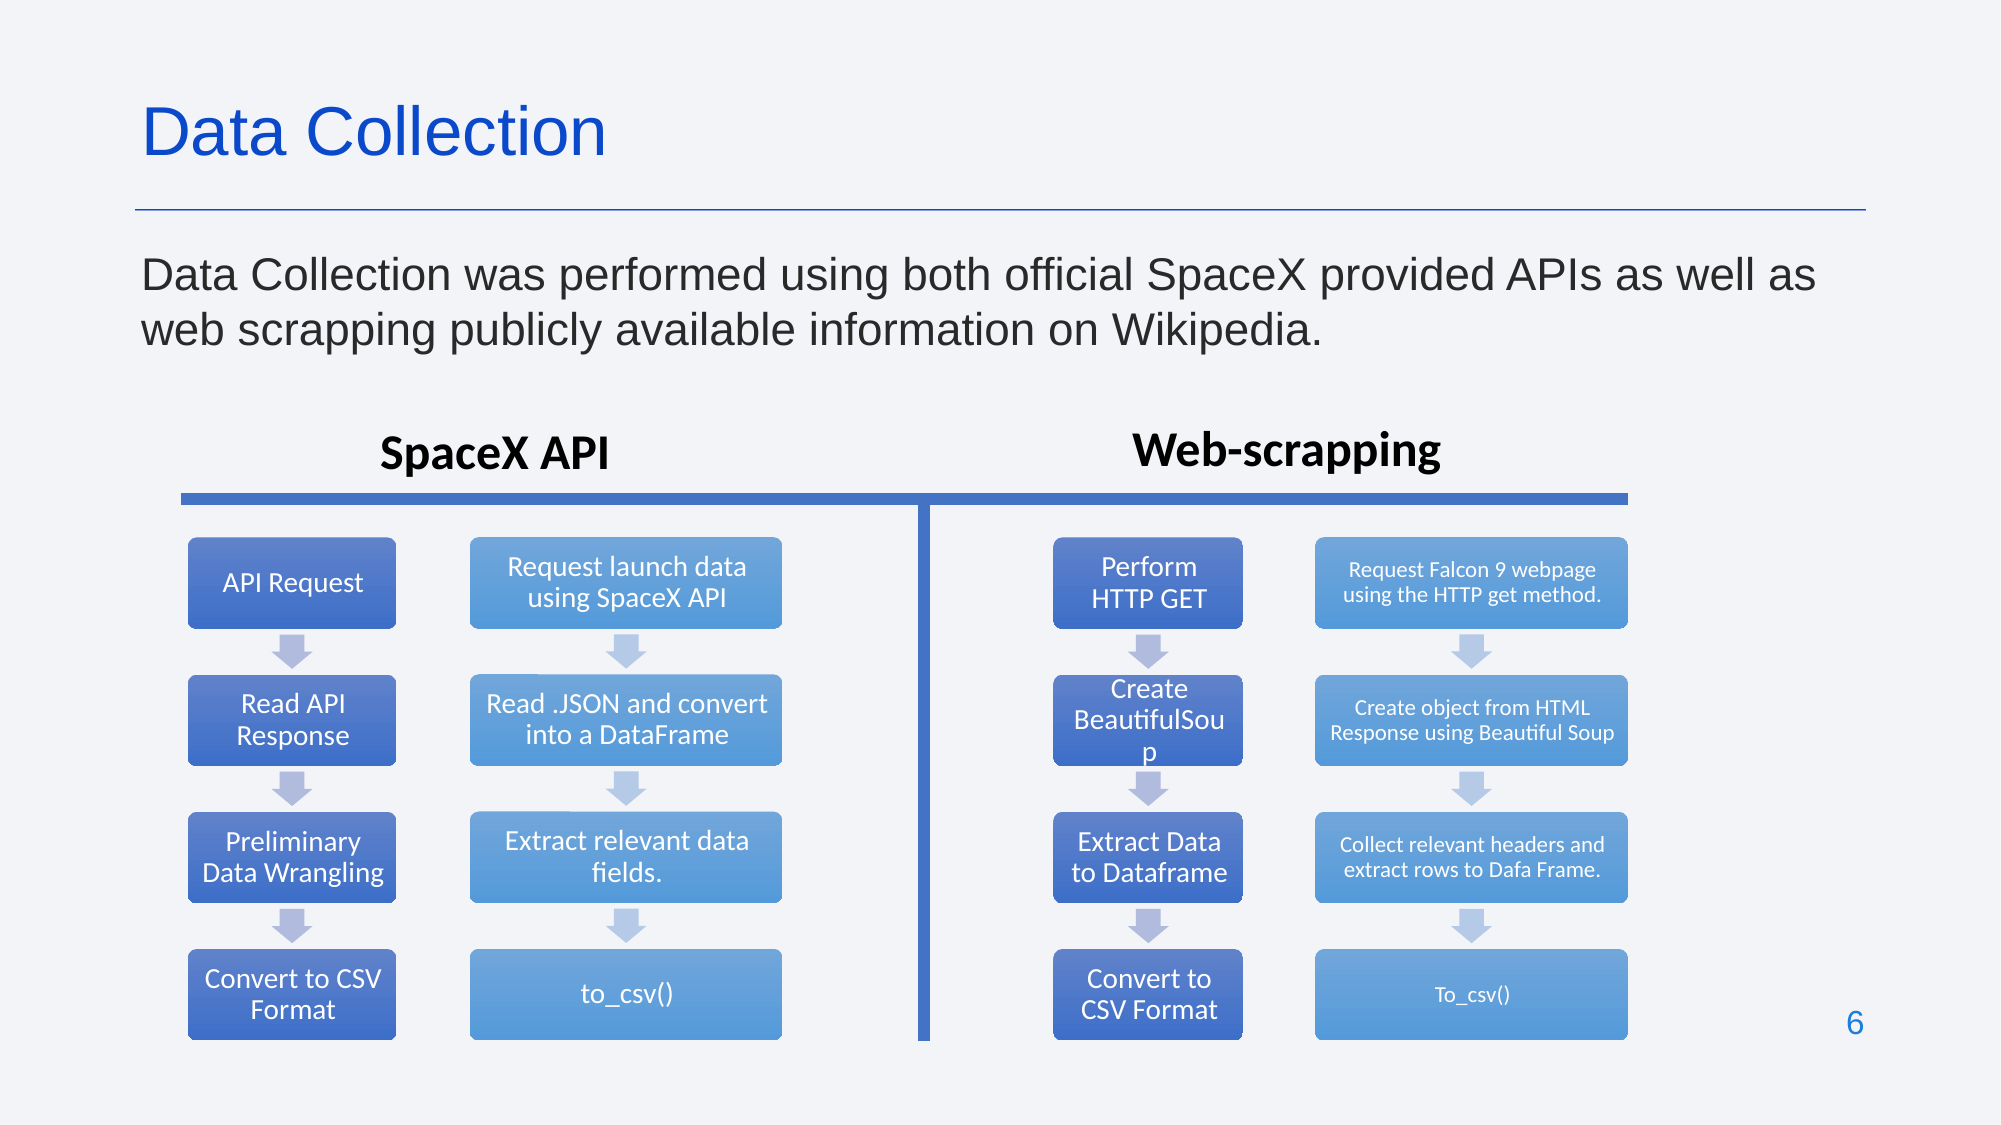

Data Collection
Data Collection was performed using both official SpaceX provided APIs as well as web scrapping publicly available information on Wikipedia.

Web-scrapping
SpaceX API
API Request

Read API Response

Preliminary Data Wrangling

Convert to CSV Format
Request launch data using SpaceX API

Read .JSON and convert into a DataFrame

Extract relevant data fields.

to_csv()
Perform HTTP GET

Create BeautifulSoup

Extract Data to Dataframe

Convert to CSV Format
Request Falcon 9 webpage using the HTTP get method.

Create object from HTML Response using Beautiful Soup

Collect relevant headers and extract rows to Dafa Frame.

To_csv()
6